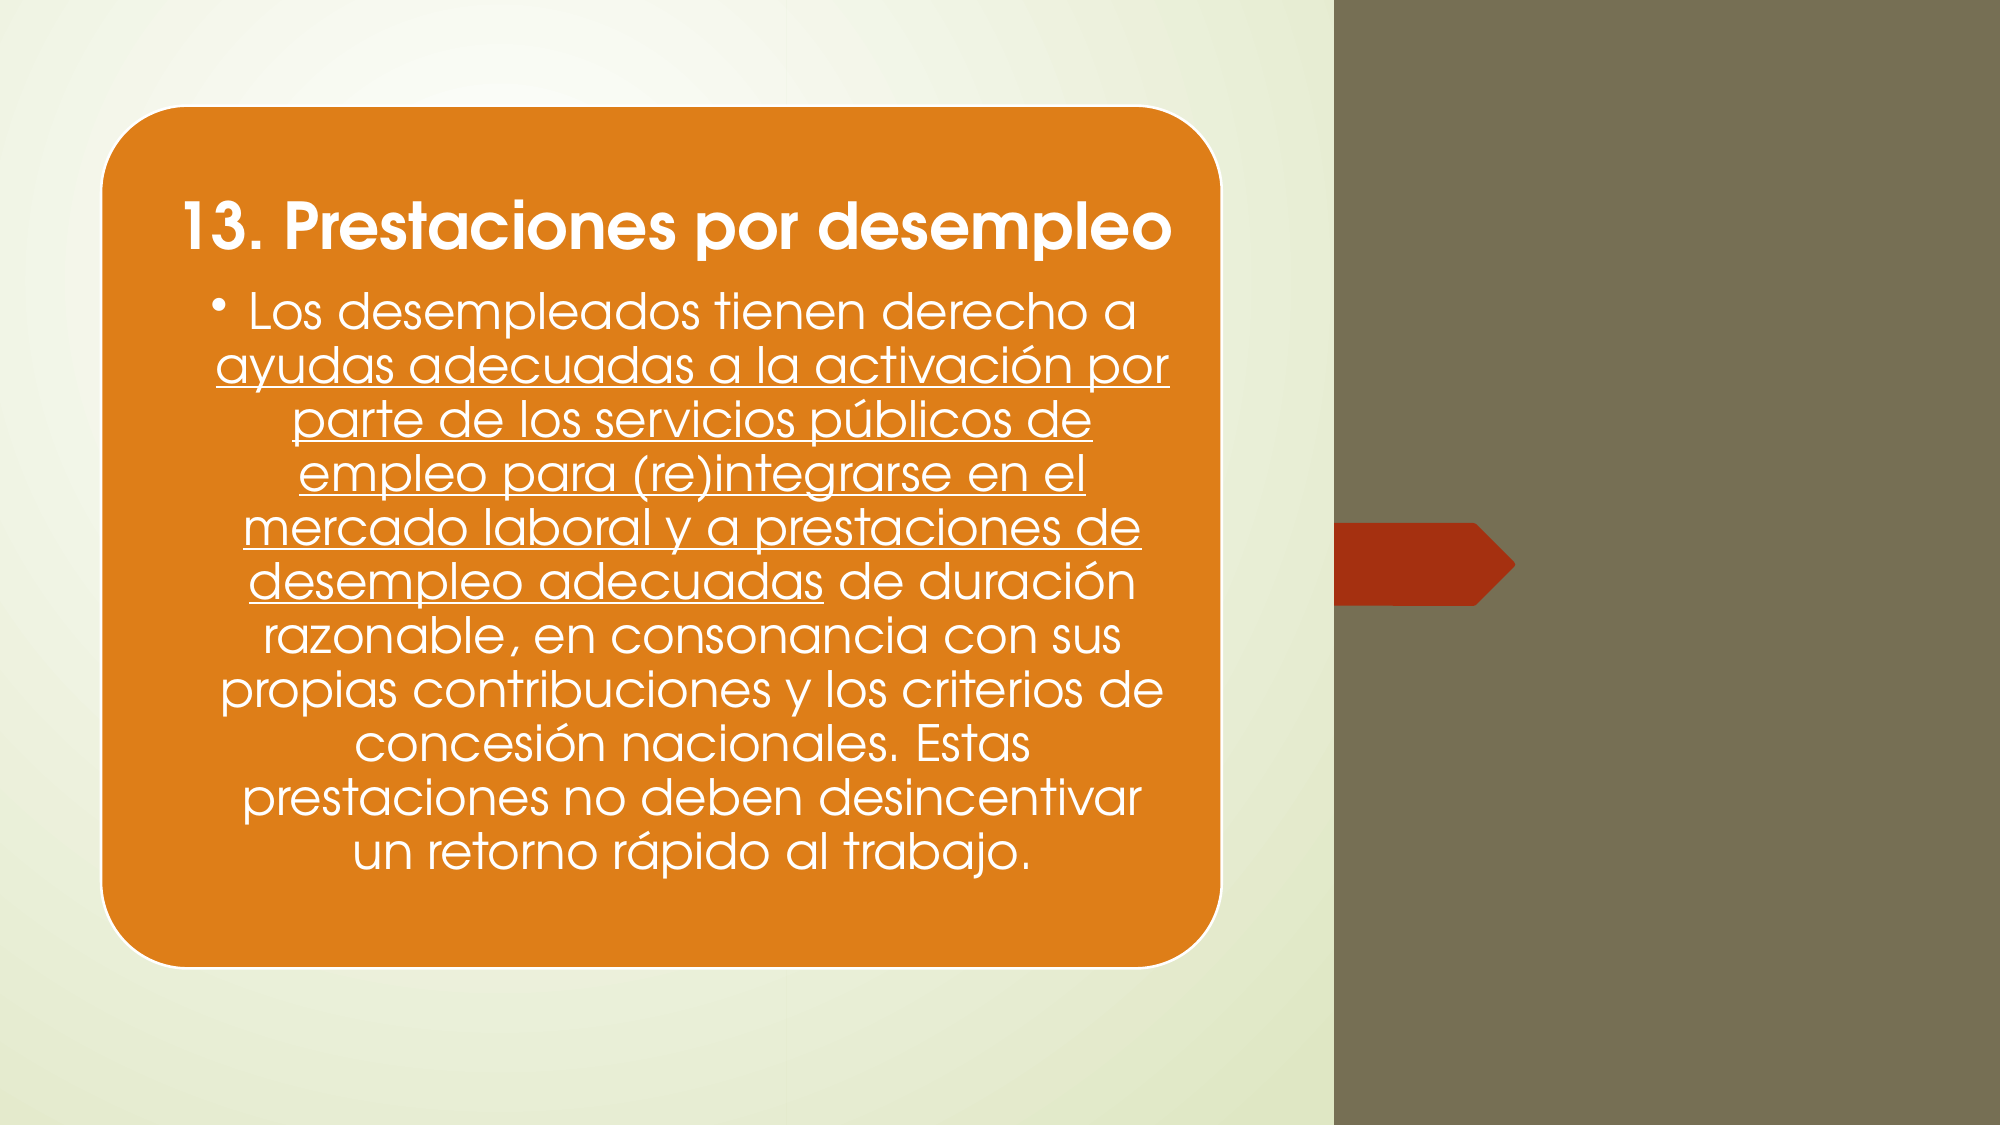

13. Prestaciones por desempleo
Los desempleados tienen derecho a ayudas adecuadas a la activación por parte de los servicios públicos de empleo para (re)integrarse en el mercado laboral y a prestaciones de desempleo adecuadas de duración razonable, en consonancia con sus propias contribuciones y los criterios de concesión nacionales. Estas prestaciones no deben desincentivar un retorno rápido al trabajo.